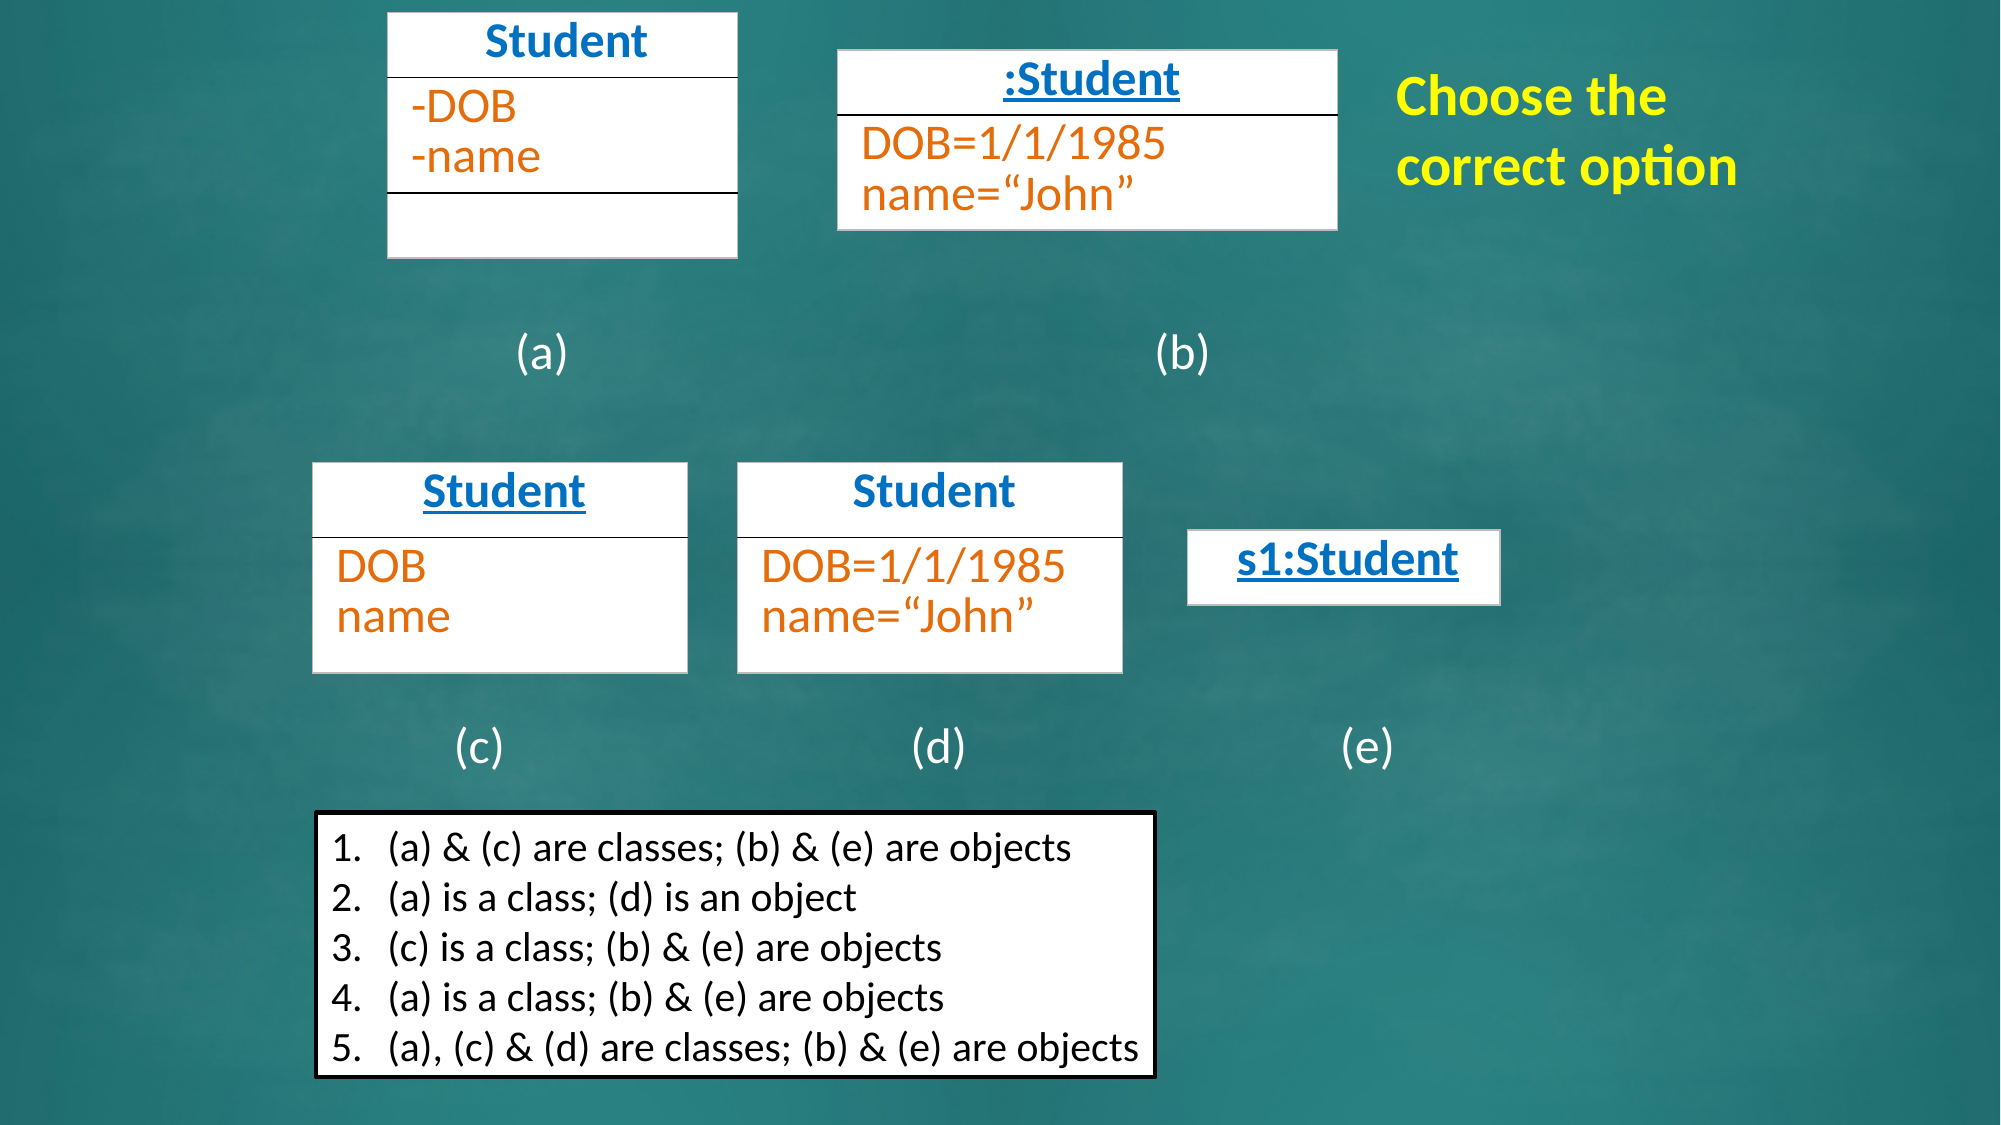

| Student |
| --- |
| -DOB -name |
|  |
| :Student |
| --- |
| DOB=1/1/1985 name=“John” |
Choose the correct option
(a)
(b)
| Student |
| --- |
| DOB name |
| Student |
| --- |
| DOB=1/1/1985 name=“John” |
| s1:Student |
| --- |
(c)
(d)
(e)
(a) & (c) are classes; (b) & (e) are objects
(a) is a class; (d) is an object
(c) is a class; (b) & (e) are objects
(a) is a class; (b) & (e) are objects
(a), (c) & (d) are classes; (b) & (e) are objects